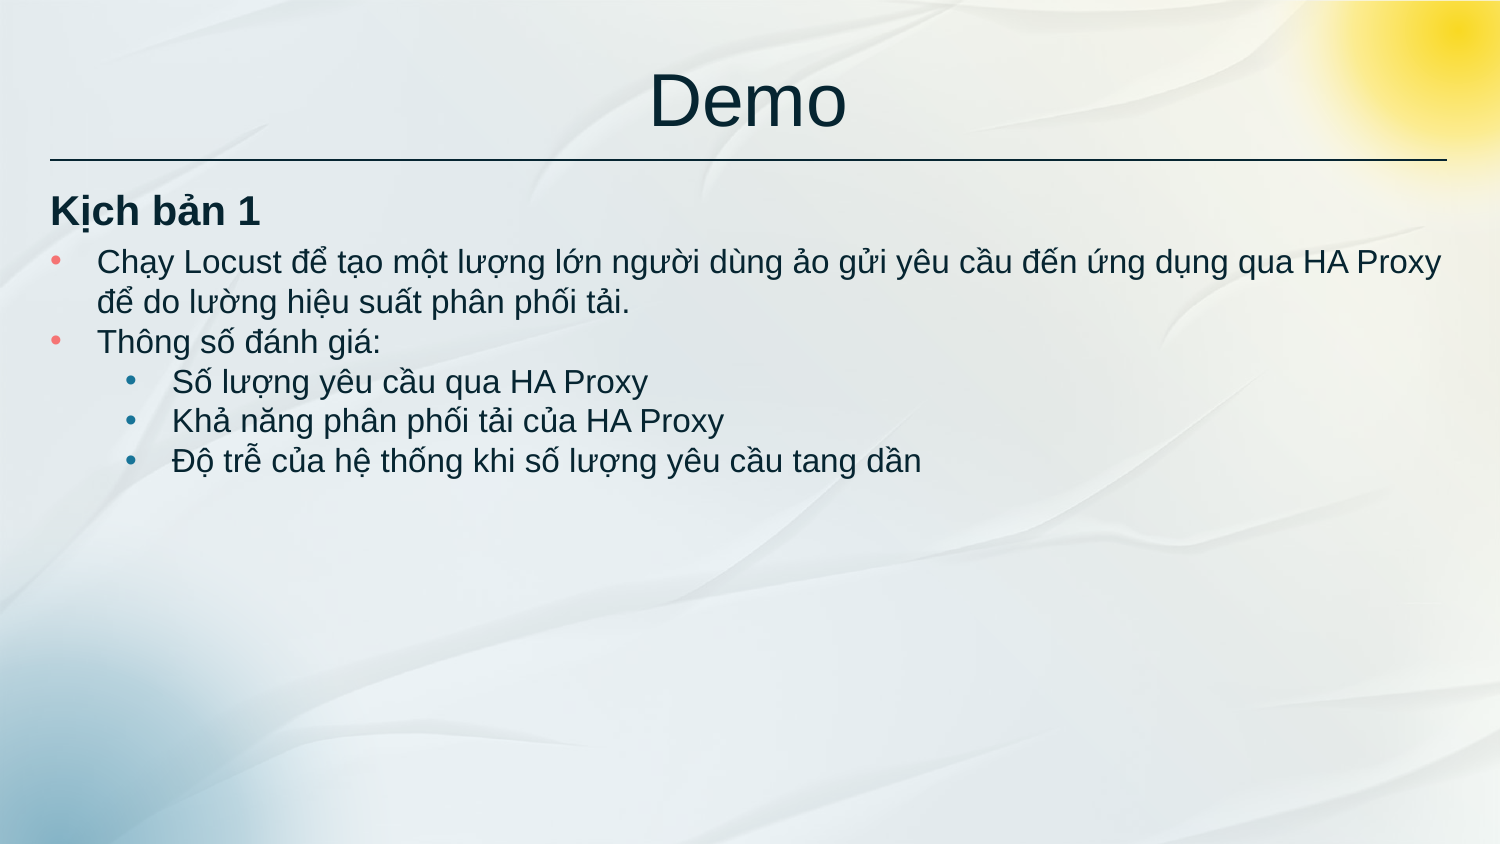

Demo
Kịch bản 1
Chạy Locust để tạo một lượng lớn người dùng ảo gửi yêu cầu đến ứng dụng qua HA Proxy để do lường hiệu suất phân phối tải.
Thông số đánh giá:
Số lượng yêu cầu qua HA Proxy
Khả năng phân phối tải của HA Proxy
Độ trễ của hệ thống khi số lượng yêu cầu tang dần